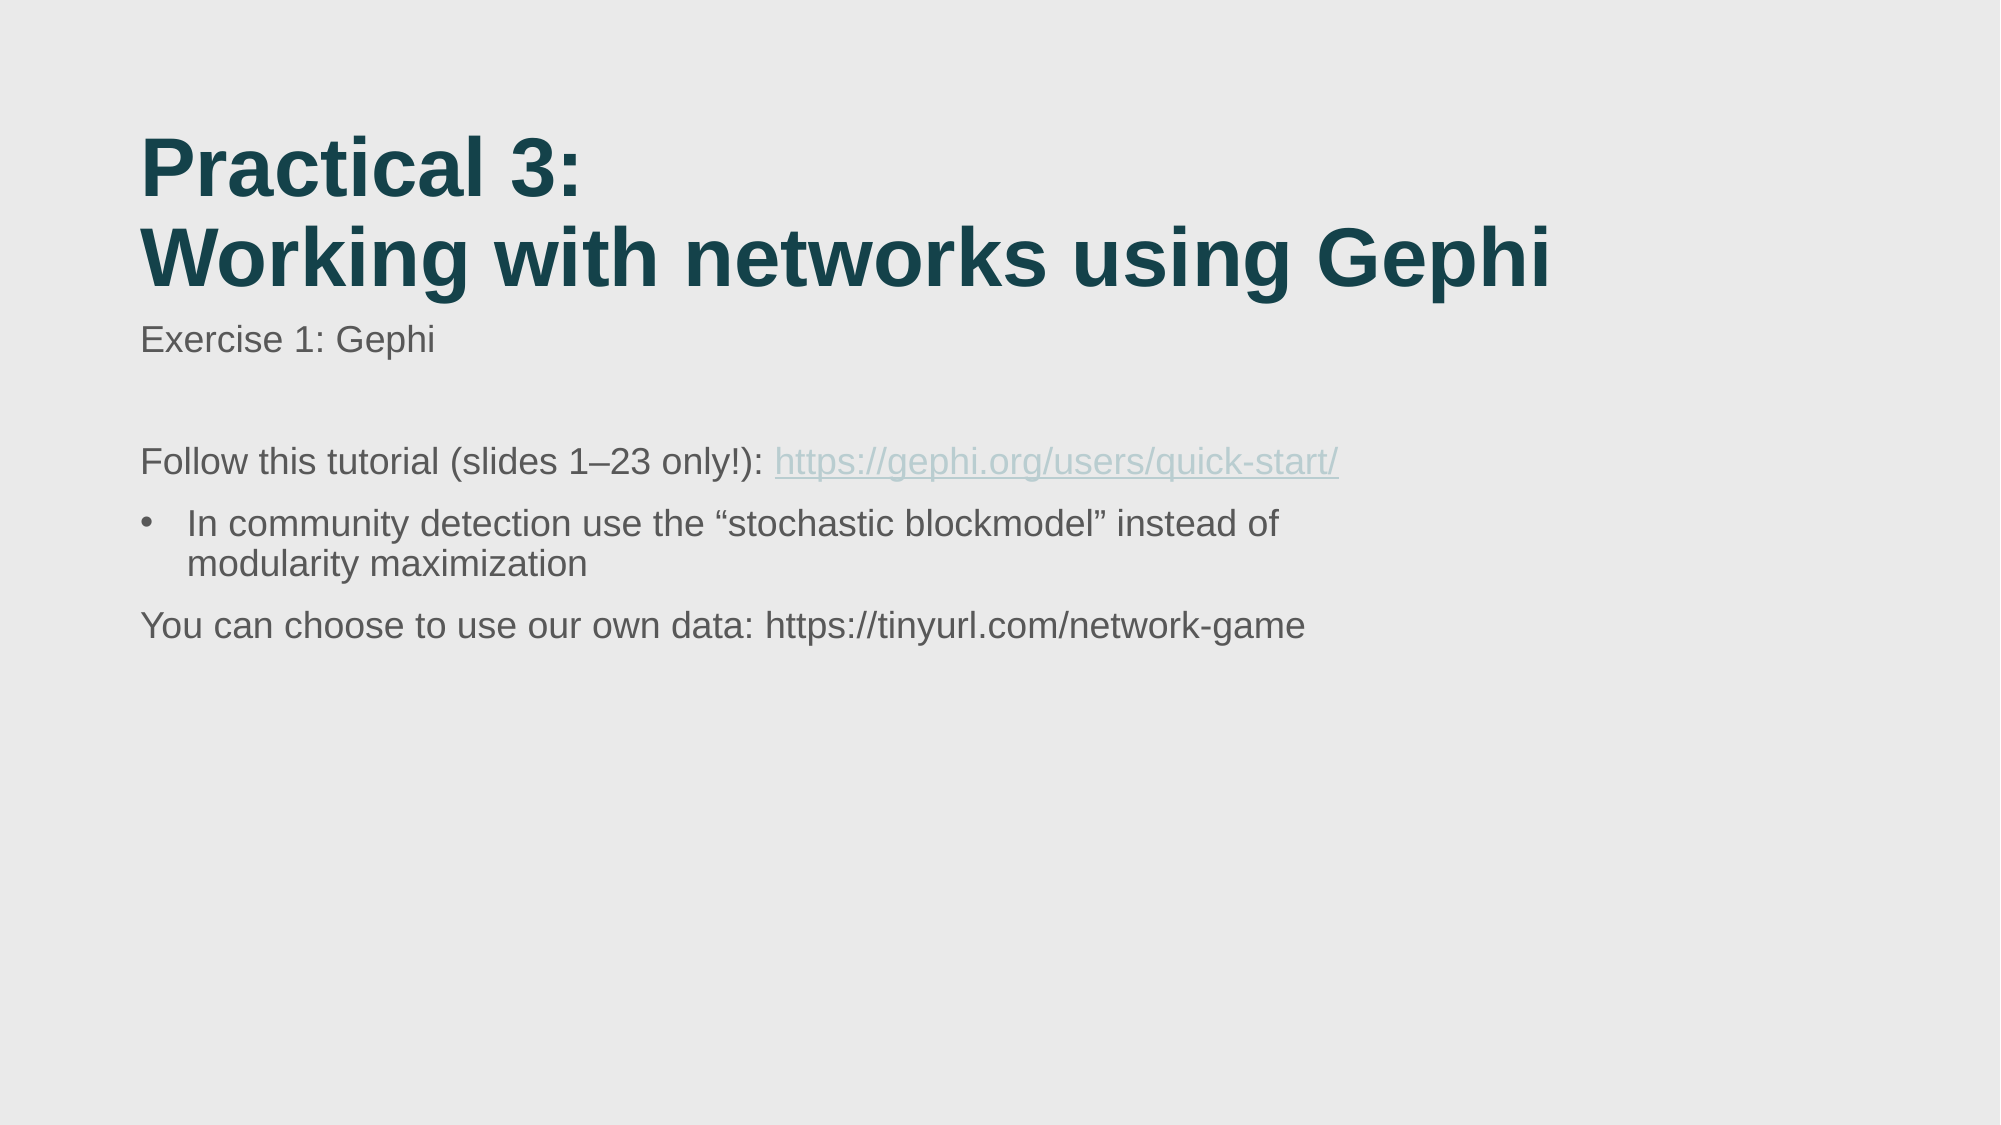

# Practical 3: Working with networks using Gephi
Exercise 1: Gephi

Follow this tutorial (slides 1–23 only!): https://gephi.org/users/quick-start/
In community detection use the “stochastic blockmodel” instead of modularity maximization
You can choose to use our own data: https://tinyurl.com/network-game